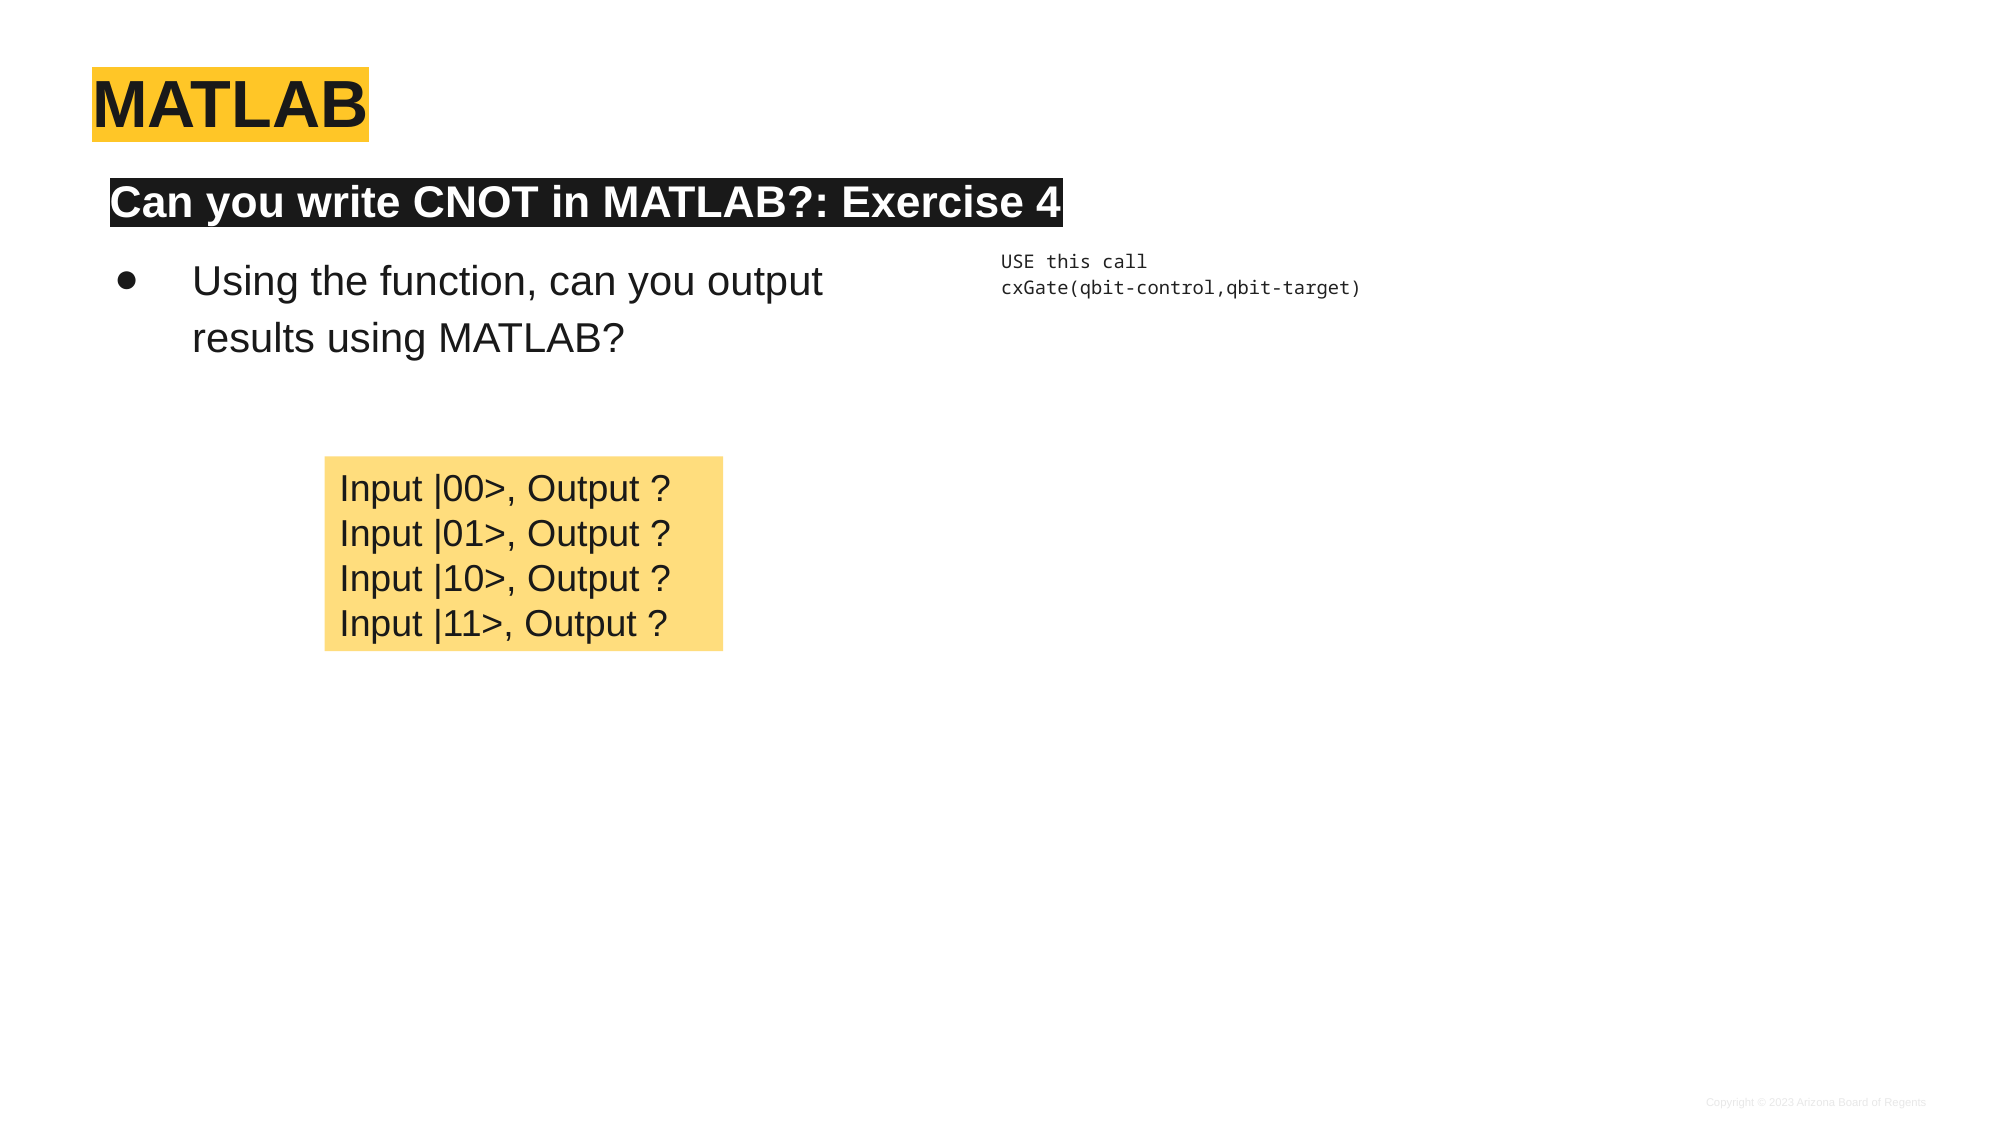

# MATLAB
Can you write CNOT in MATLAB?: Exercise 4
Using the function, can you output results using MATLAB?
USE this call
cxGate(qbit-control,qbit-target)

Input |00>, Output ?
Input |01>, Output ?
Input |10>, Output ?
Input |11>, Output ?